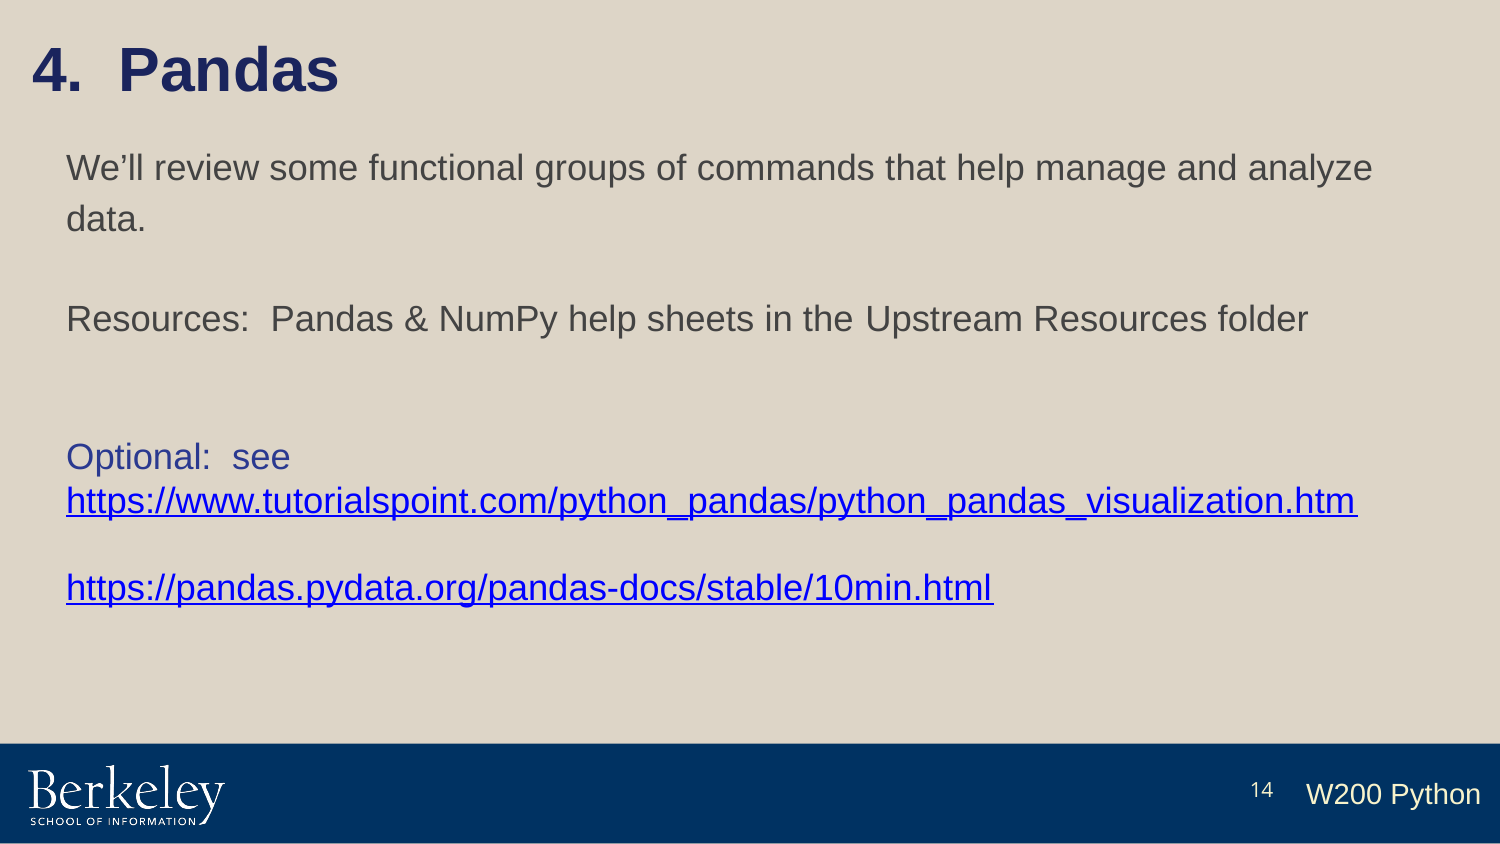

4.  Pandas
We’ll review some functional groups of commands that help manage and analyze data.

Resources:  Pandas & NumPy help sheets in the Upstream Resources folder

Optional:  see https://www.tutorialspoint.com/python_pandas/python_pandas_visualization.htm

https://pandas.pydata.org/pandas-docs/stable/10min.html
14